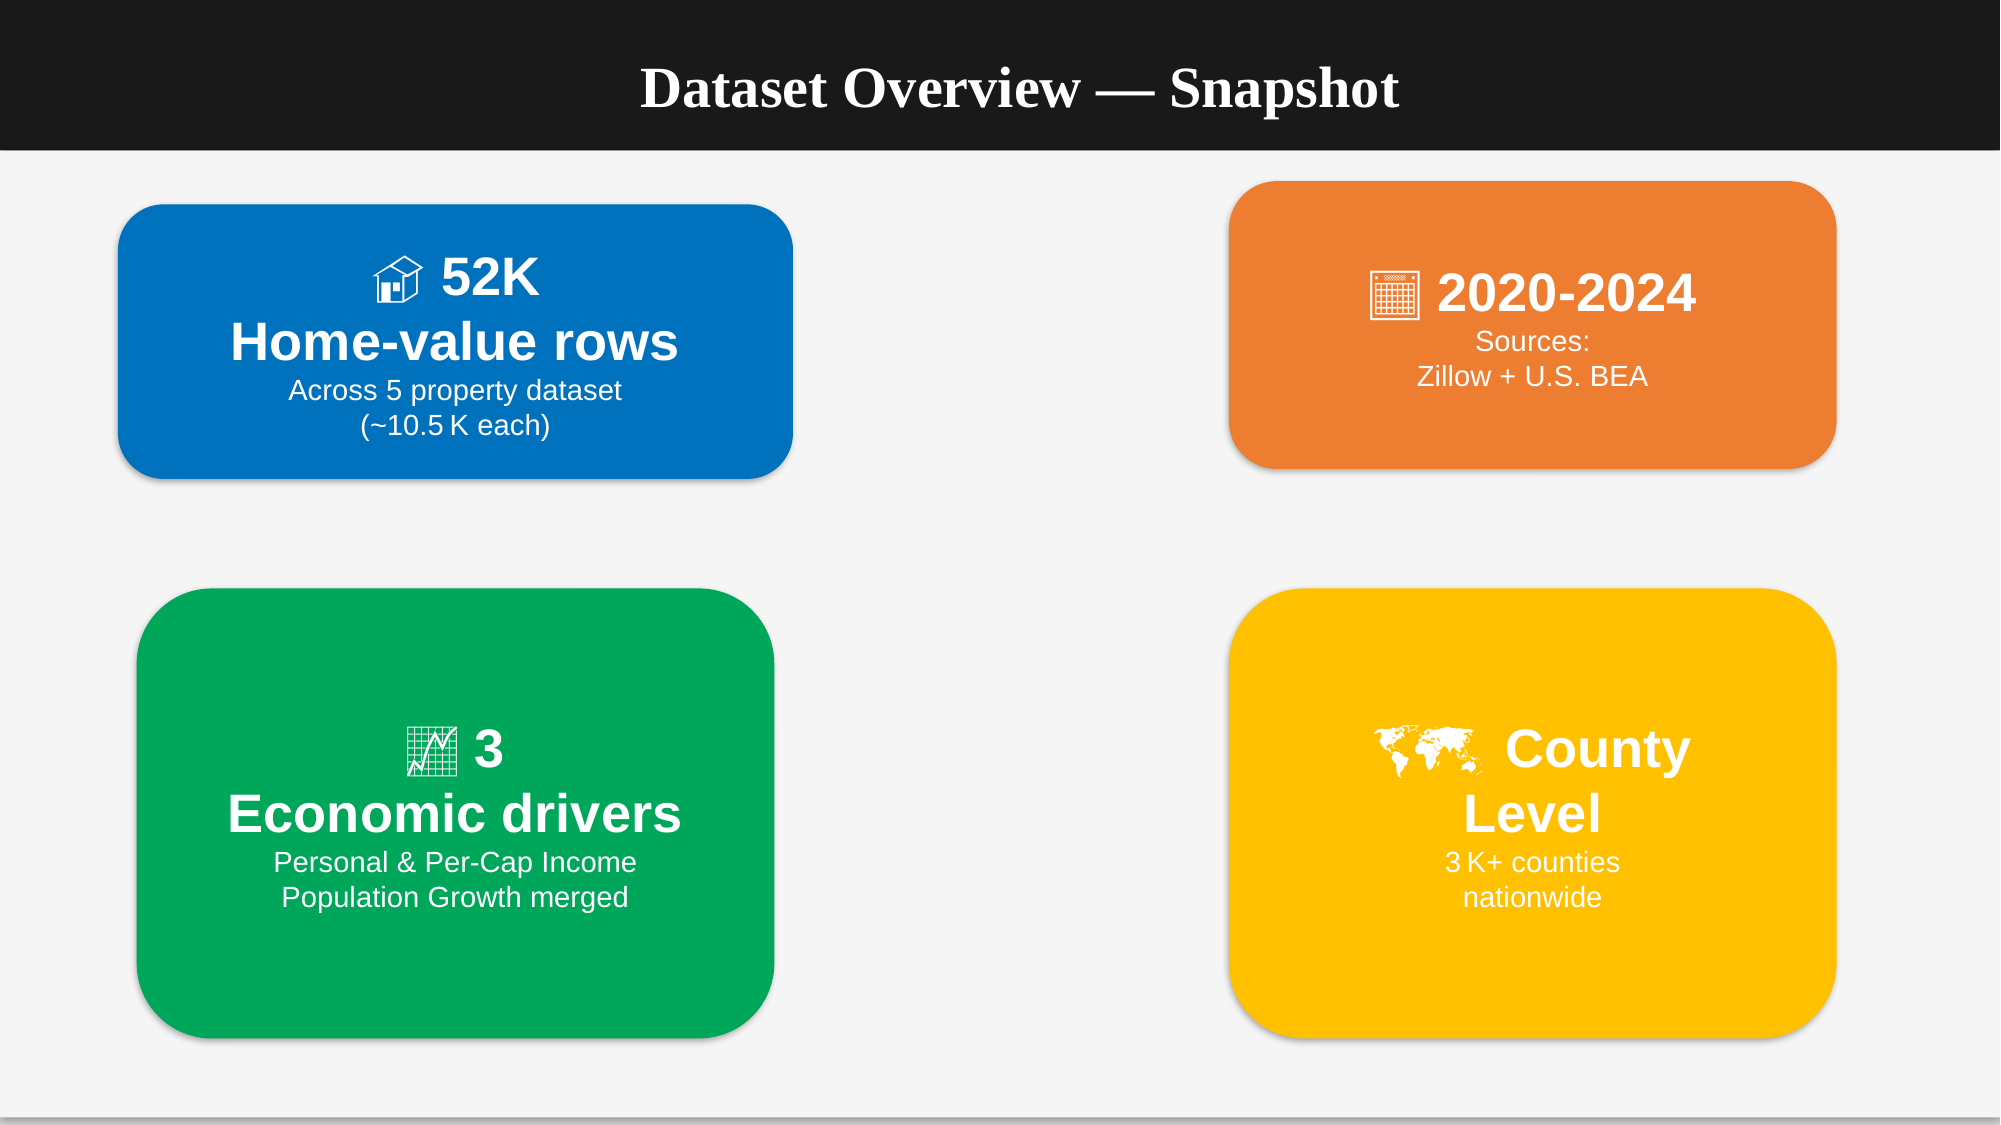

Dataset Overview — Snapshot

📅 2020‑2024
Sources:
Zillow + U.S. BEA
🏠 52K
Home‑value rows
Across 5 property dataset
(~10.5 K each)
📈 3
Economic drivers
Personal & Per‑Cap Income
Population Growth merged
🗺️ County
Level
3 K+ counties
nationwide